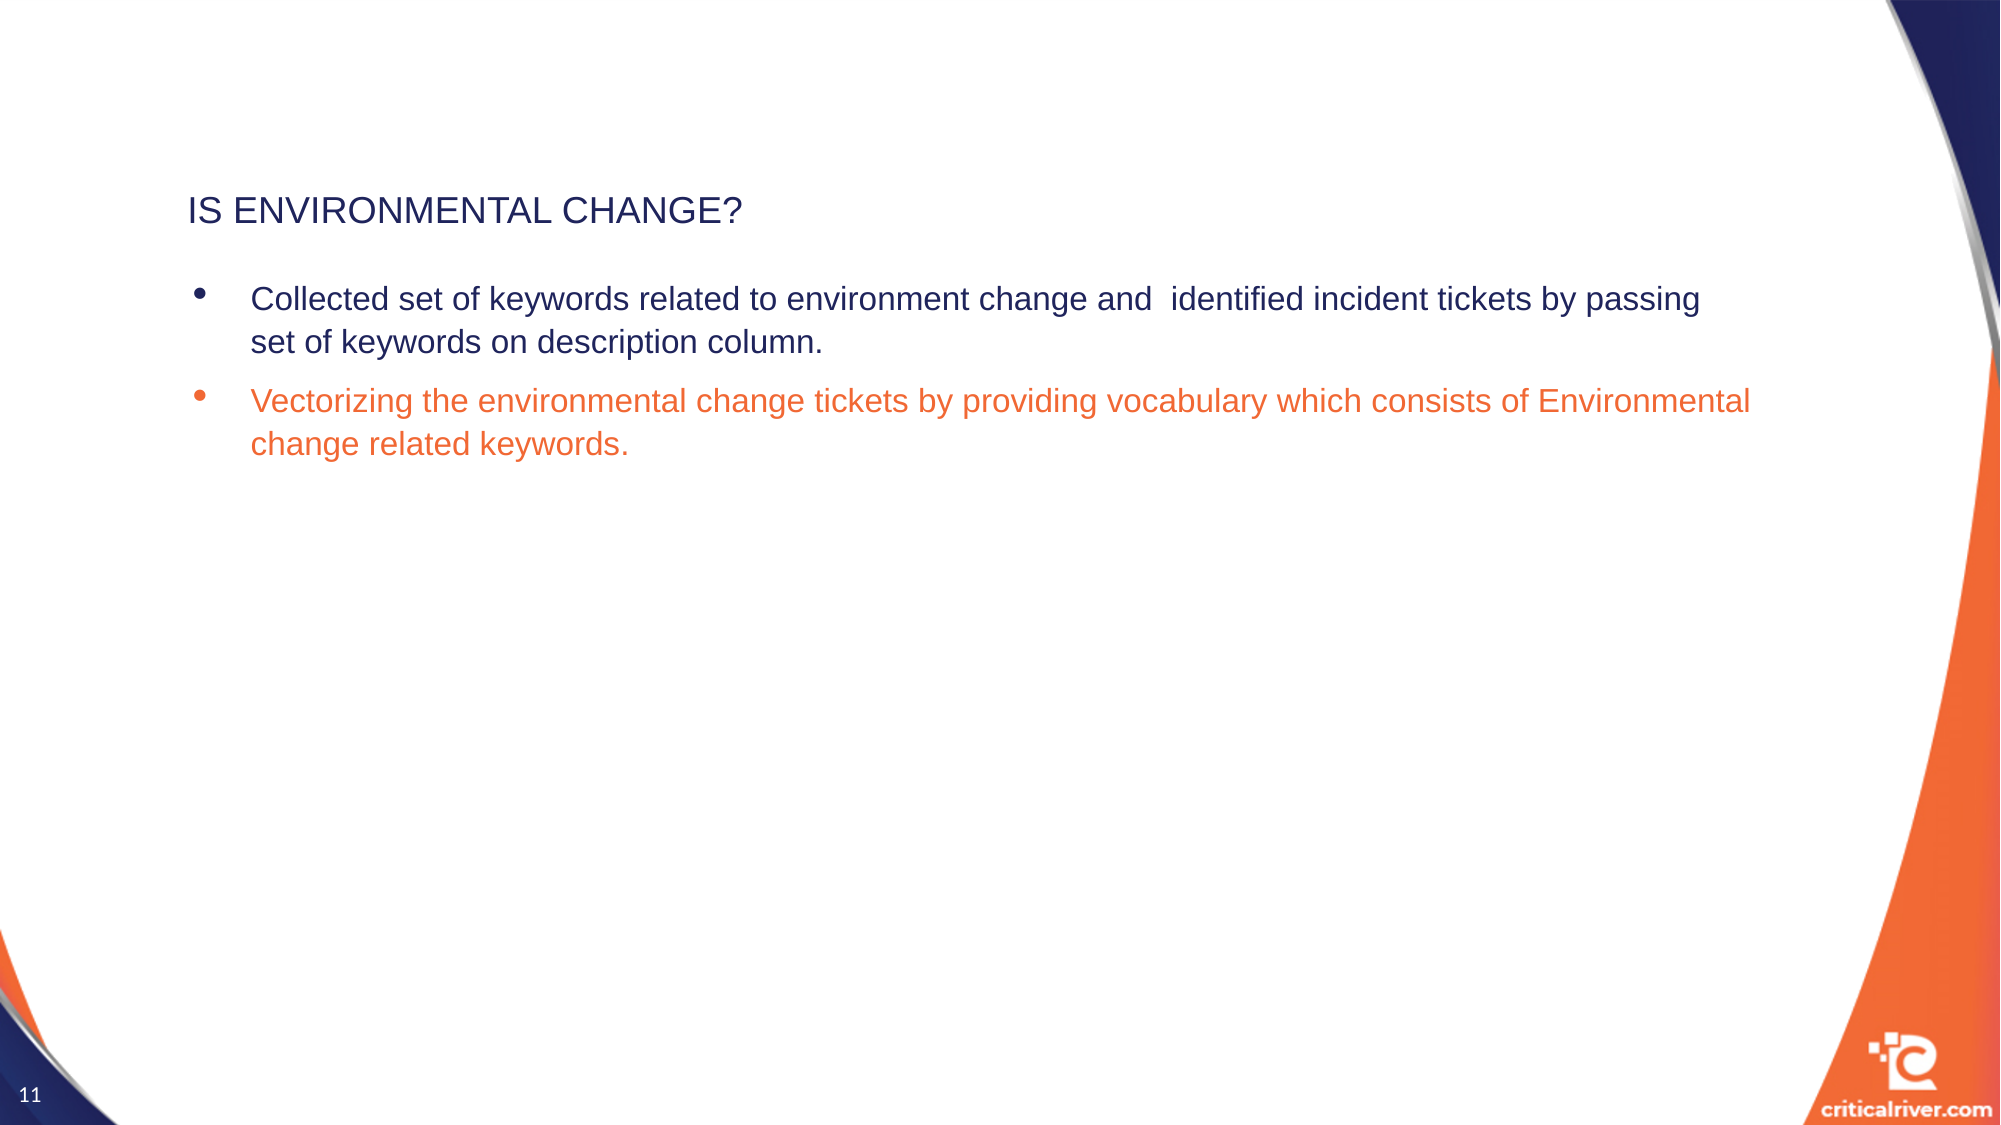

# Is Environmental Change?
Collected set of keywords related to environment change and  identified incident tickets by passing set of keywords on description column.
Vectorizing the environmental change tickets by providing vocabulary which consists of Environmental change related keywords.